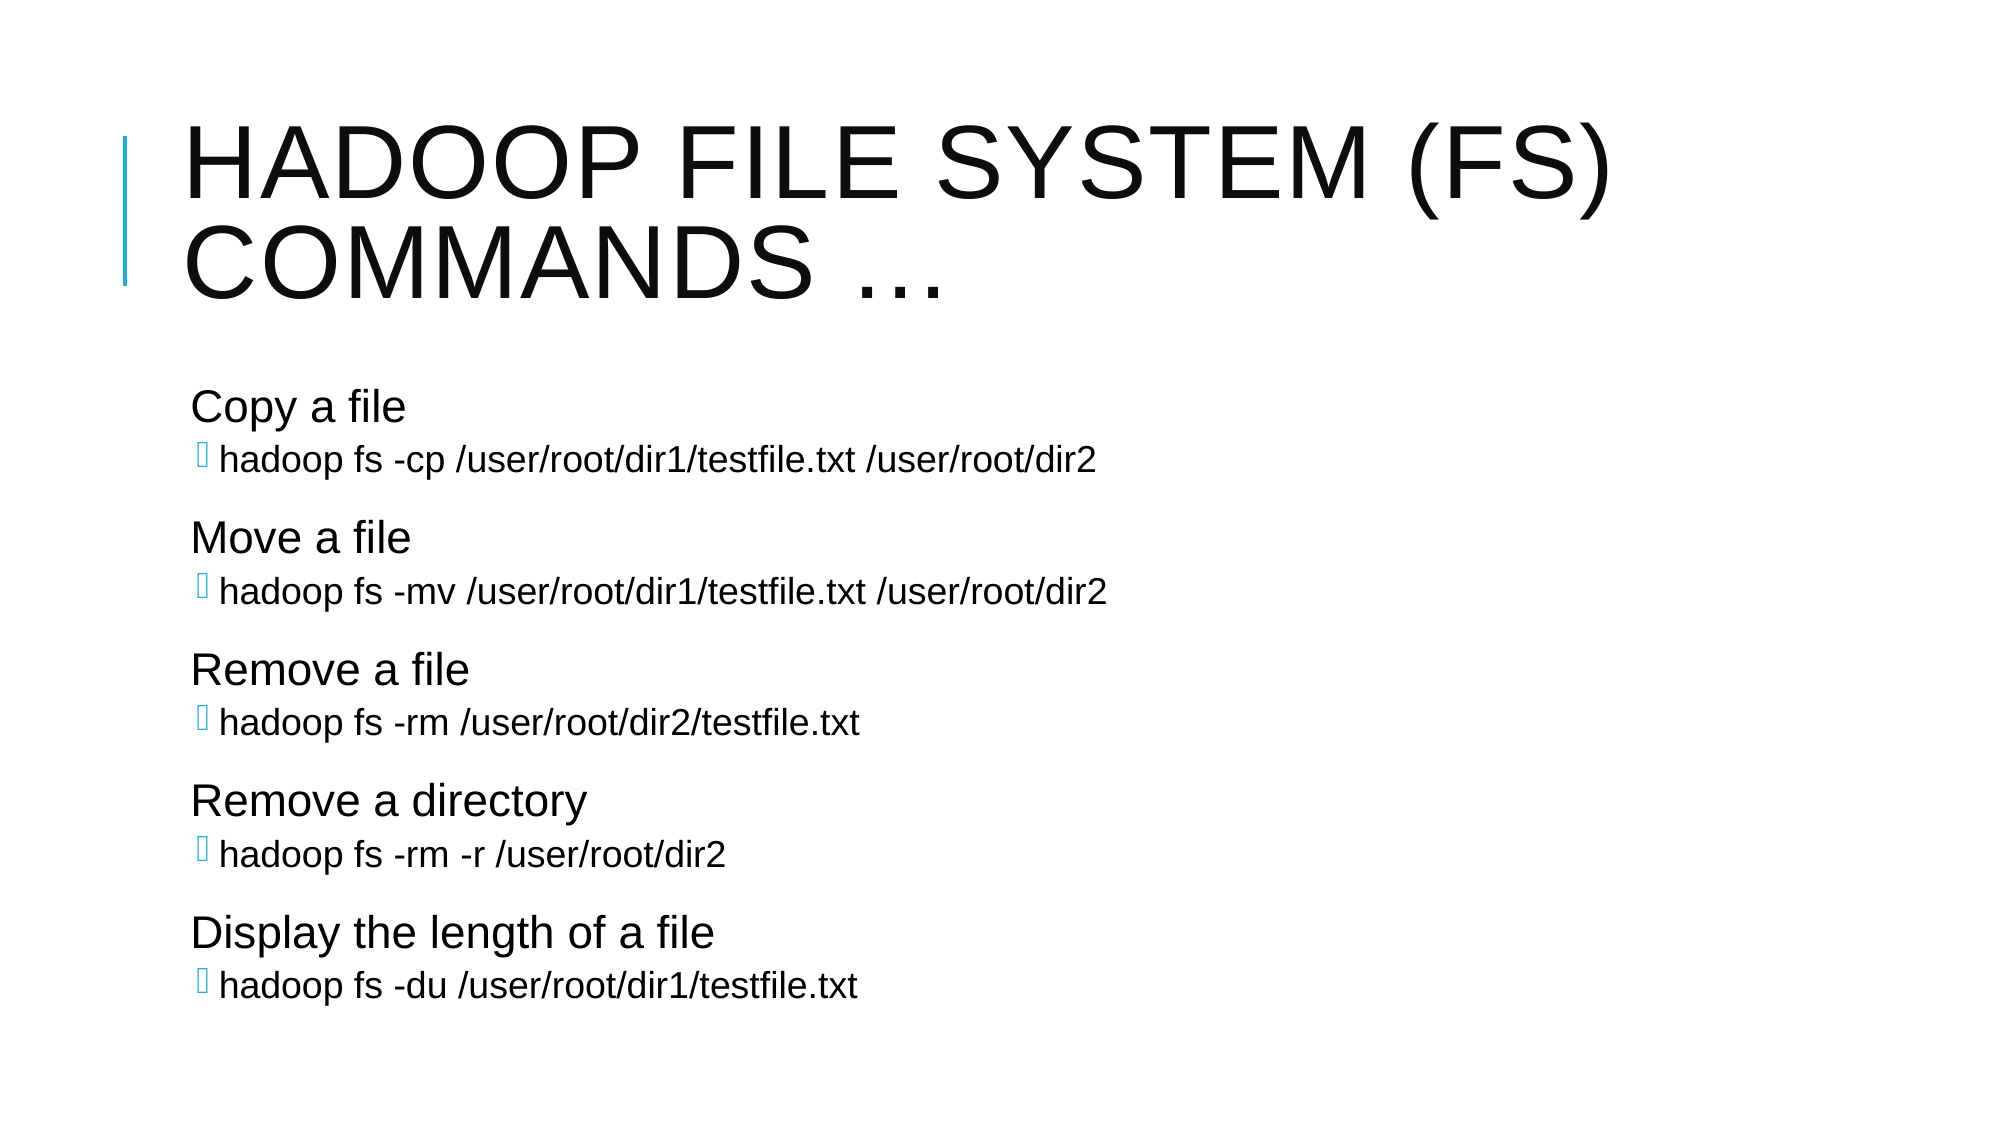

# Hadoop file system (fs) commands …
Copy a file
hadoop fs -cp /user/root/dir1/testfile.txt /user/root/dir2
Move a file
hadoop fs -mv /user/root/dir1/testfile.txt /user/root/dir2
Remove a file
hadoop fs -rm /user/root/dir2/testfile.txt
Remove a directory
hadoop fs -rm -r /user/root/dir2
Display the length of a file
hadoop fs -du /user/root/dir1/testfile.txt